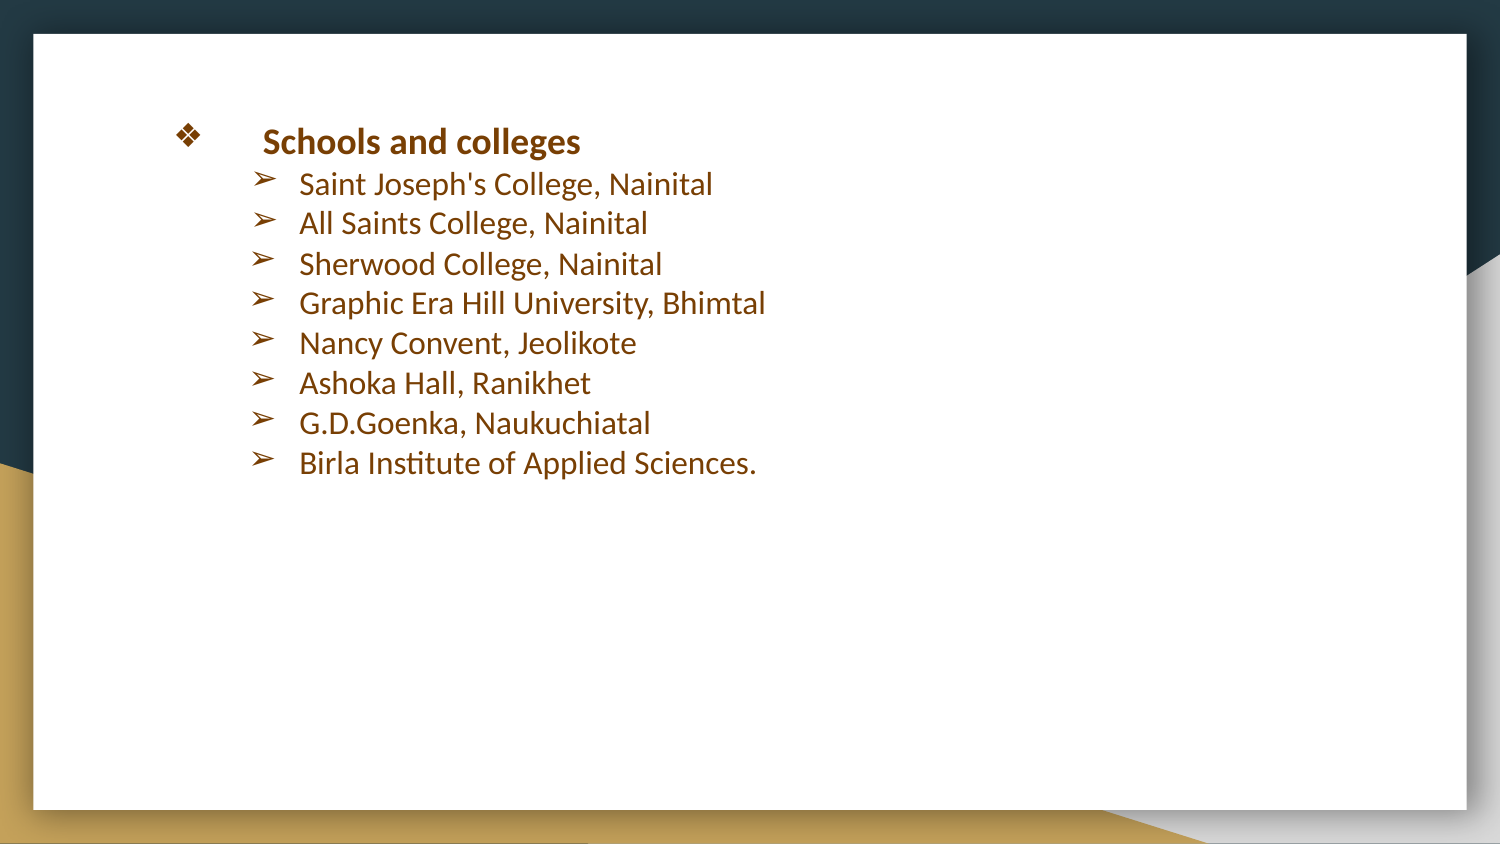

Schools and colleges
Saint Joseph's College, Nainital
All Saints College, Nainital
Sherwood College, Nainital
Graphic Era Hill University, Bhimtal
Nancy Convent, Jeolikote
Ashoka Hall, Ranikhet
G.D.Goenka, Naukuchiatal
Birla Institute of Applied Sciences.